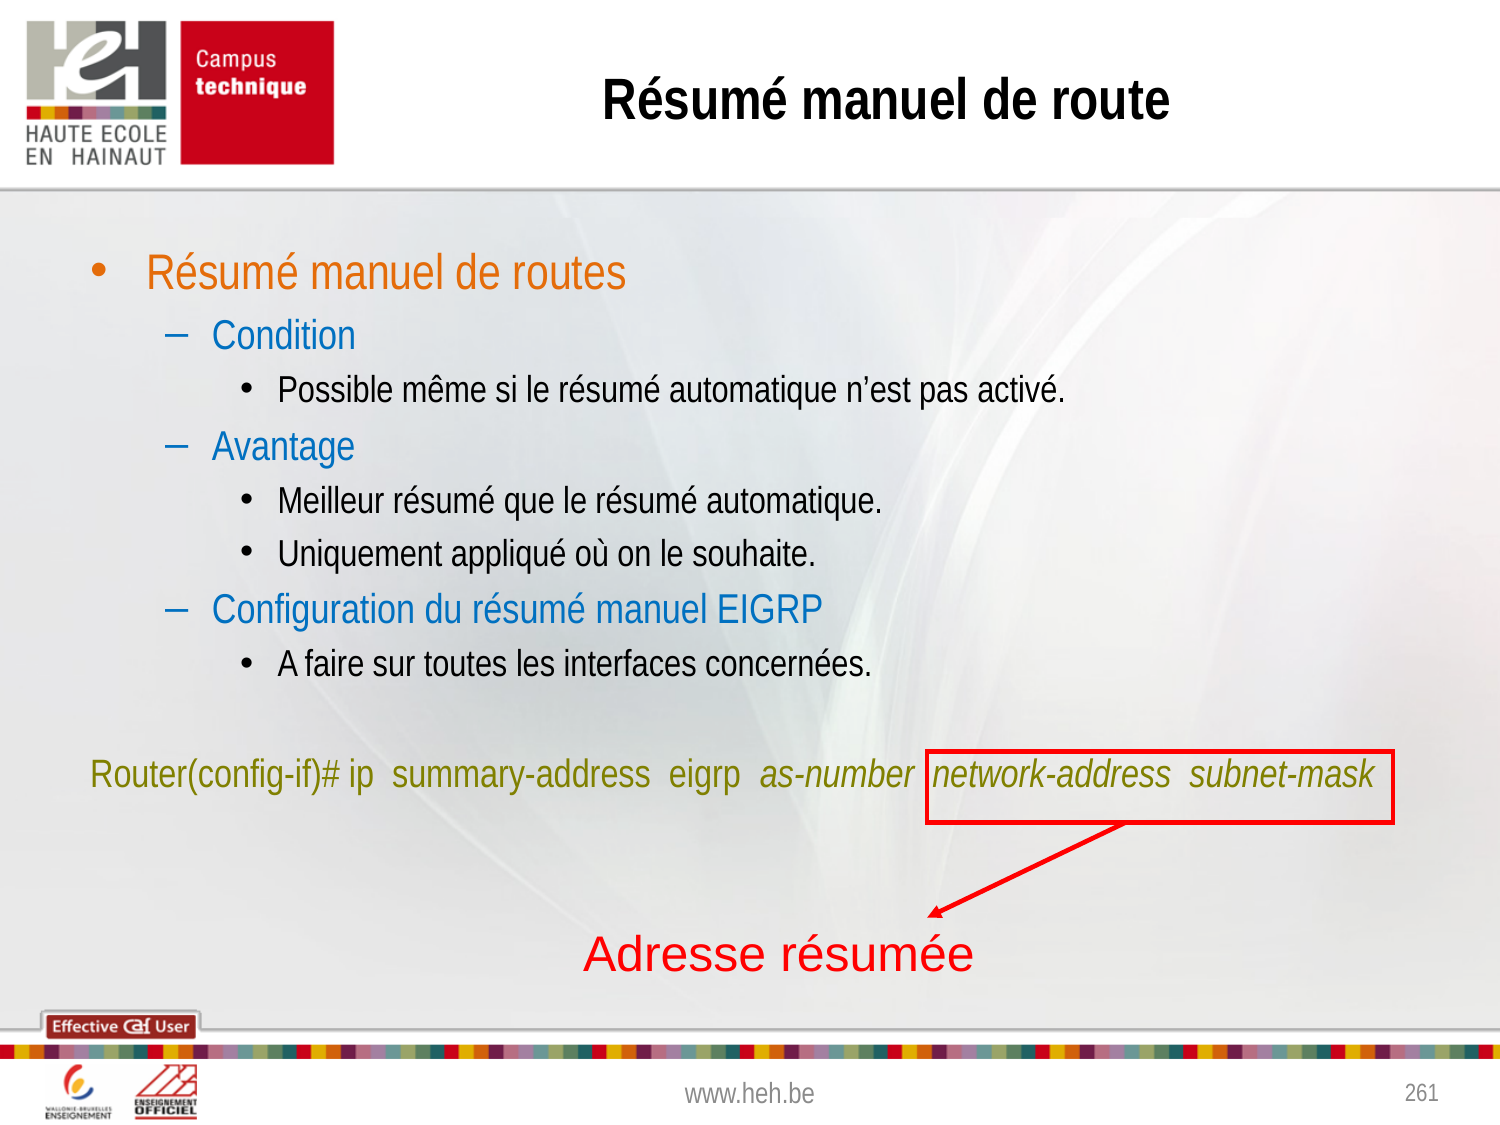

# Résumé manuel de route
Résumé manuel de routes
Condition
Possible même si le résumé automatique n’est pas activé.
Avantage
Meilleur résumé que le résumé automatique.
Uniquement appliqué où on le souhaite.
Configuration du résumé manuel EIGRP
A faire sur toutes les interfaces concernées.

Router(config-if)# ip  summary-address  eigrp  as-number  network-address  subnet-mask

Adresse résumée
www.heh.be
261